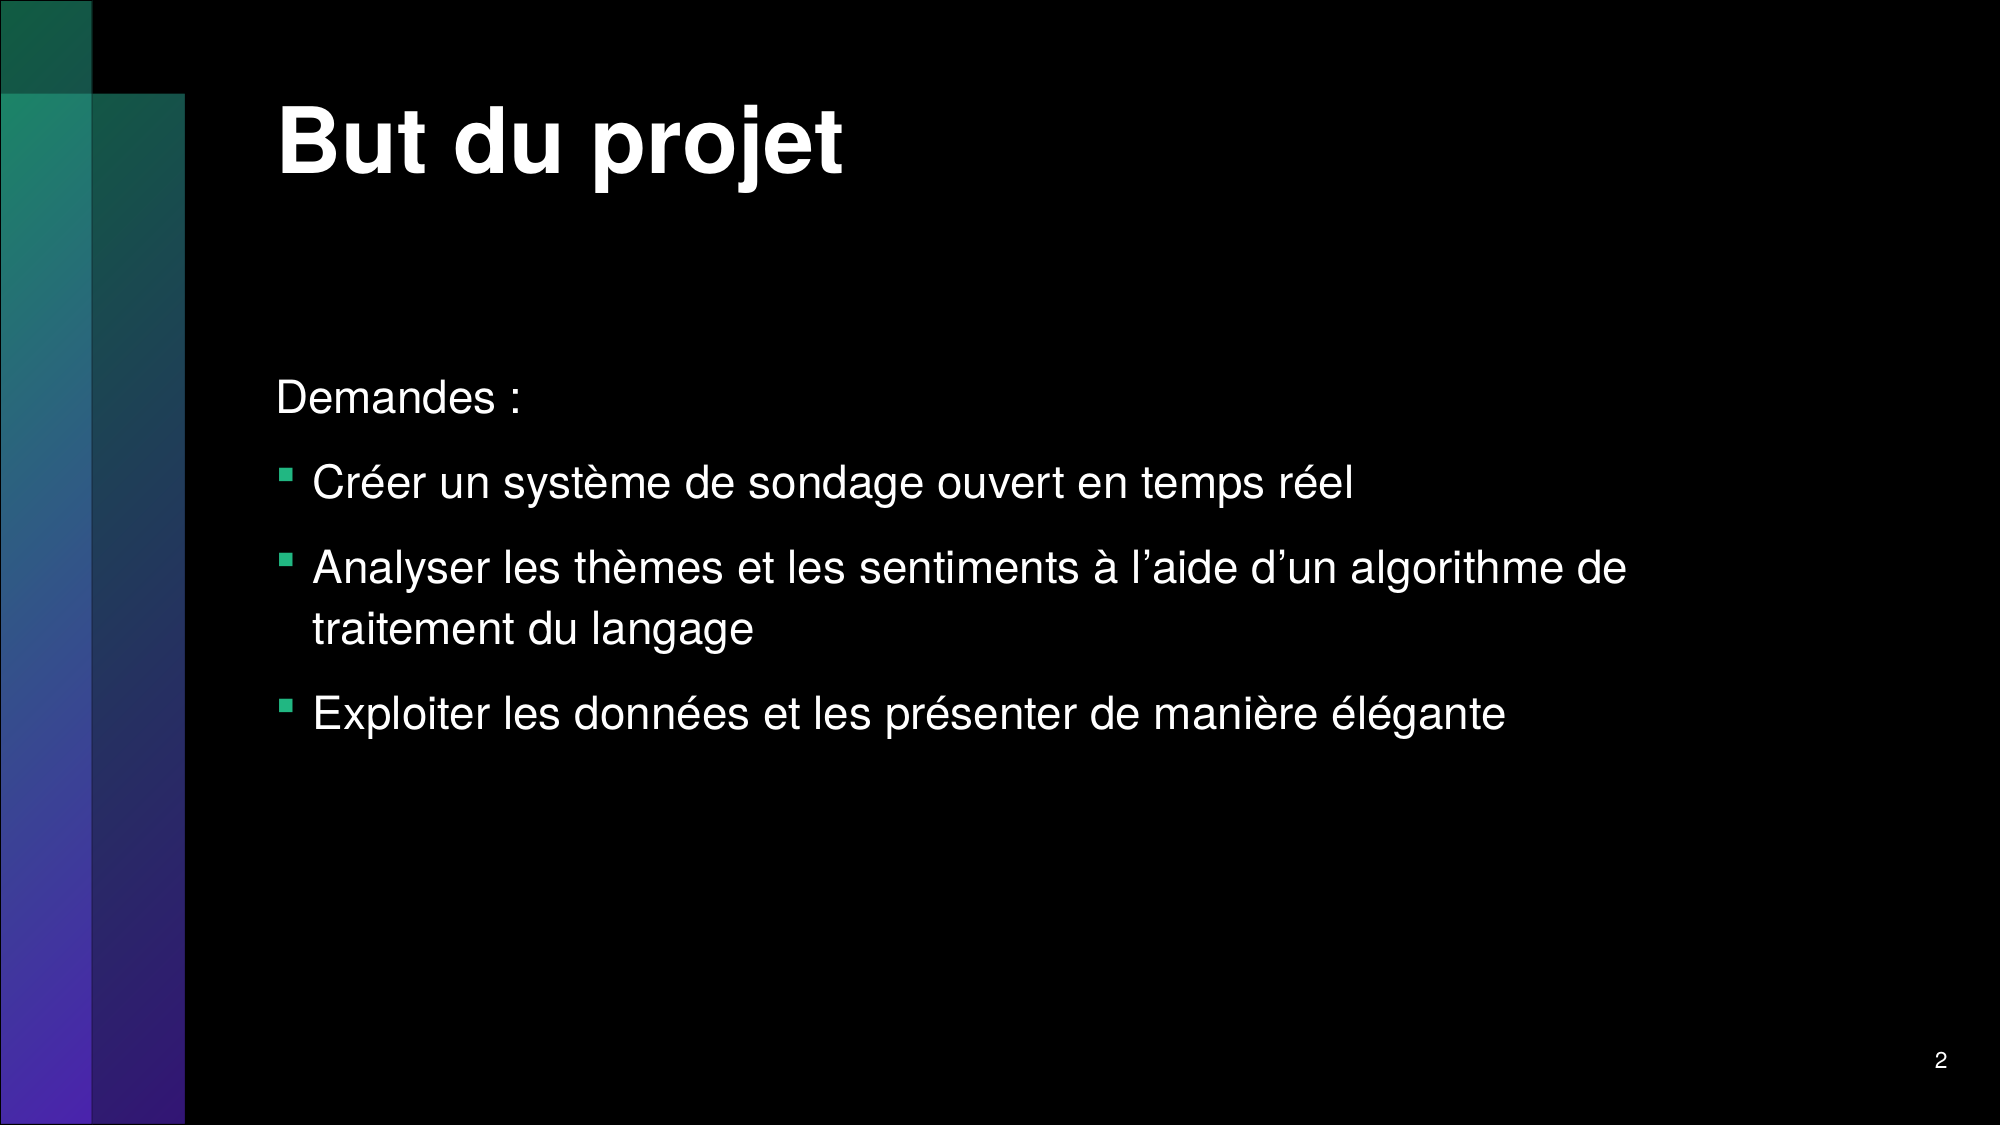

# But du projet
Demandes :
Créer un système de sondage ouvert en temps réel
Analyser les thèmes et les sentiments à l’aide d’un algorithme de traitement du langage
Exploiter les données et les présenter de manière élégante
2